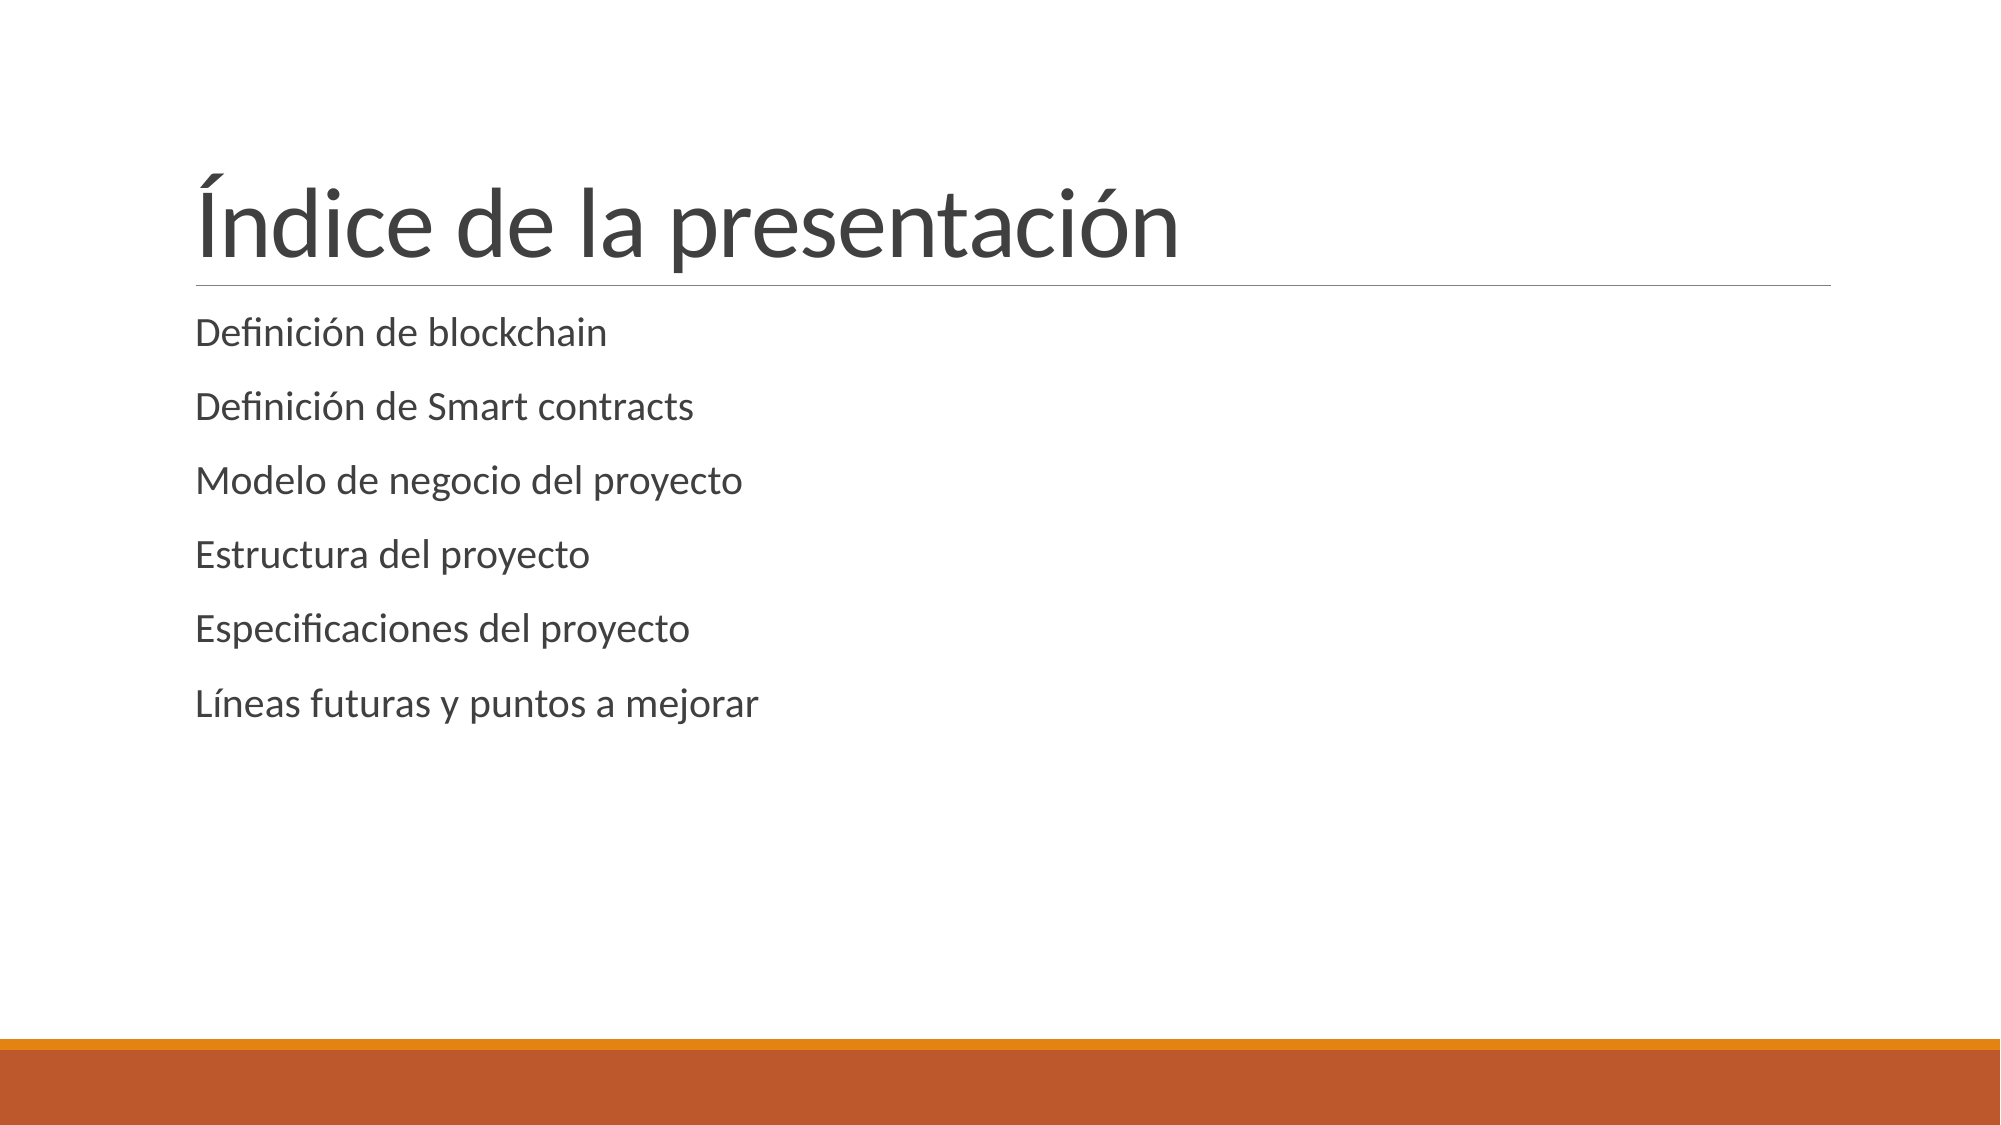

# Índice de la presentación
Definición de blockchain
Definición de Smart contracts
Modelo de negocio del proyecto
Estructura del proyecto
Especificaciones del proyecto
Líneas futuras y puntos a mejorar